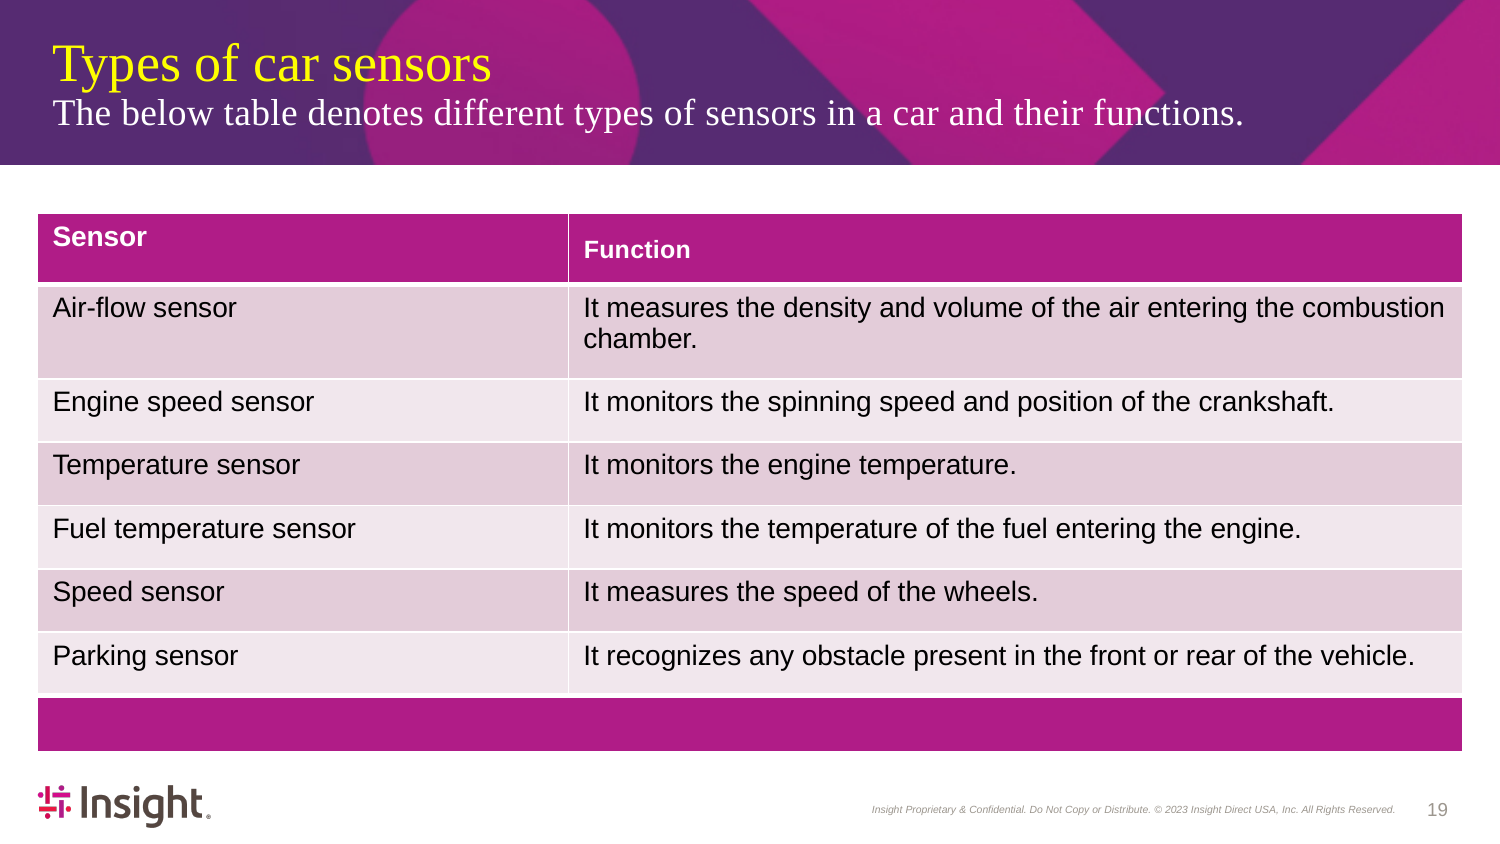

# Types of car sensors The below table denotes different types of sensors in a car and their functions.
| Sensor | Function |
| --- | --- |
| Air-flow sensor | It measures the density and volume of the air entering the combustion chamber. |
| Engine speed sensor | It monitors the spinning speed and position of the crankshaft. |
| Temperature sensor | It monitors the engine temperature. |
| Fuel temperature sensor | It monitors the temperature of the fuel entering the engine. |
| Speed sensor | It measures the speed of the wheels. |
| Parking sensor | It recognizes any obstacle present in the front or rear of the vehicle. |
|  |  |